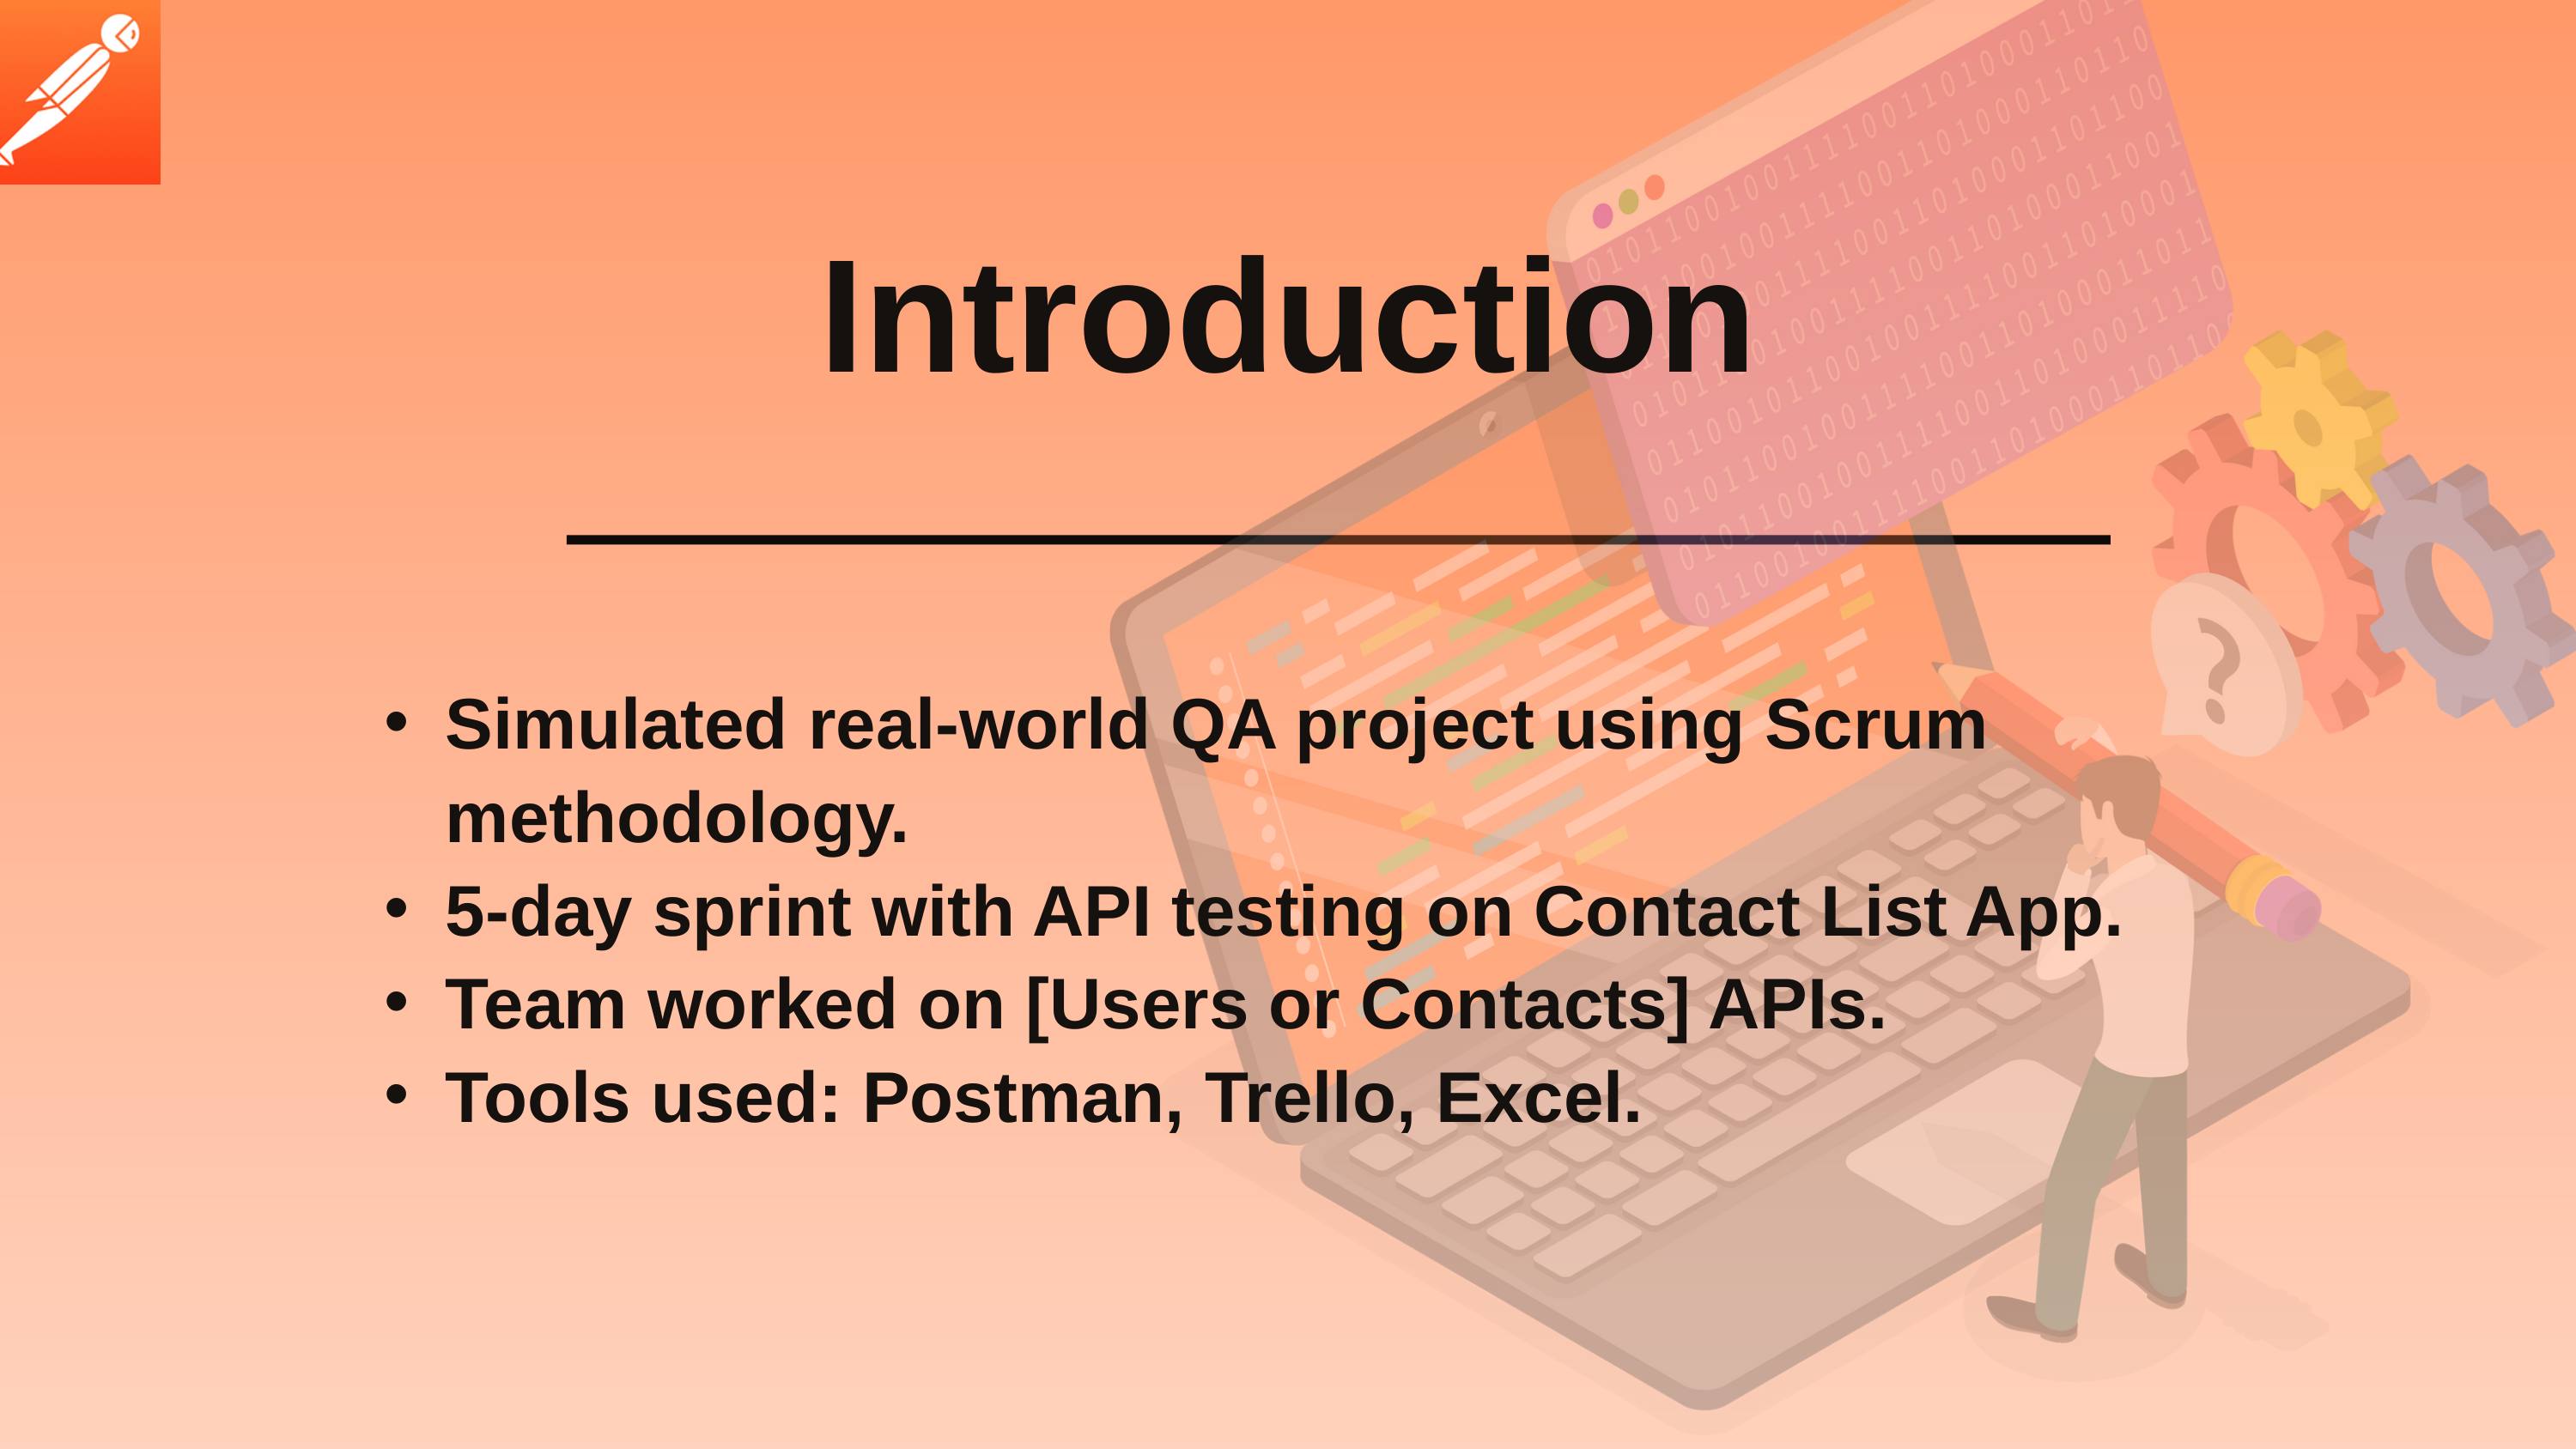

Introduction

Simulated real-world QA project using Scrum methodology.
5-day sprint with API testing on Contact List App.
Team worked on [Users or Contacts] APIs.
Tools used: Postman, Trello, Excel.